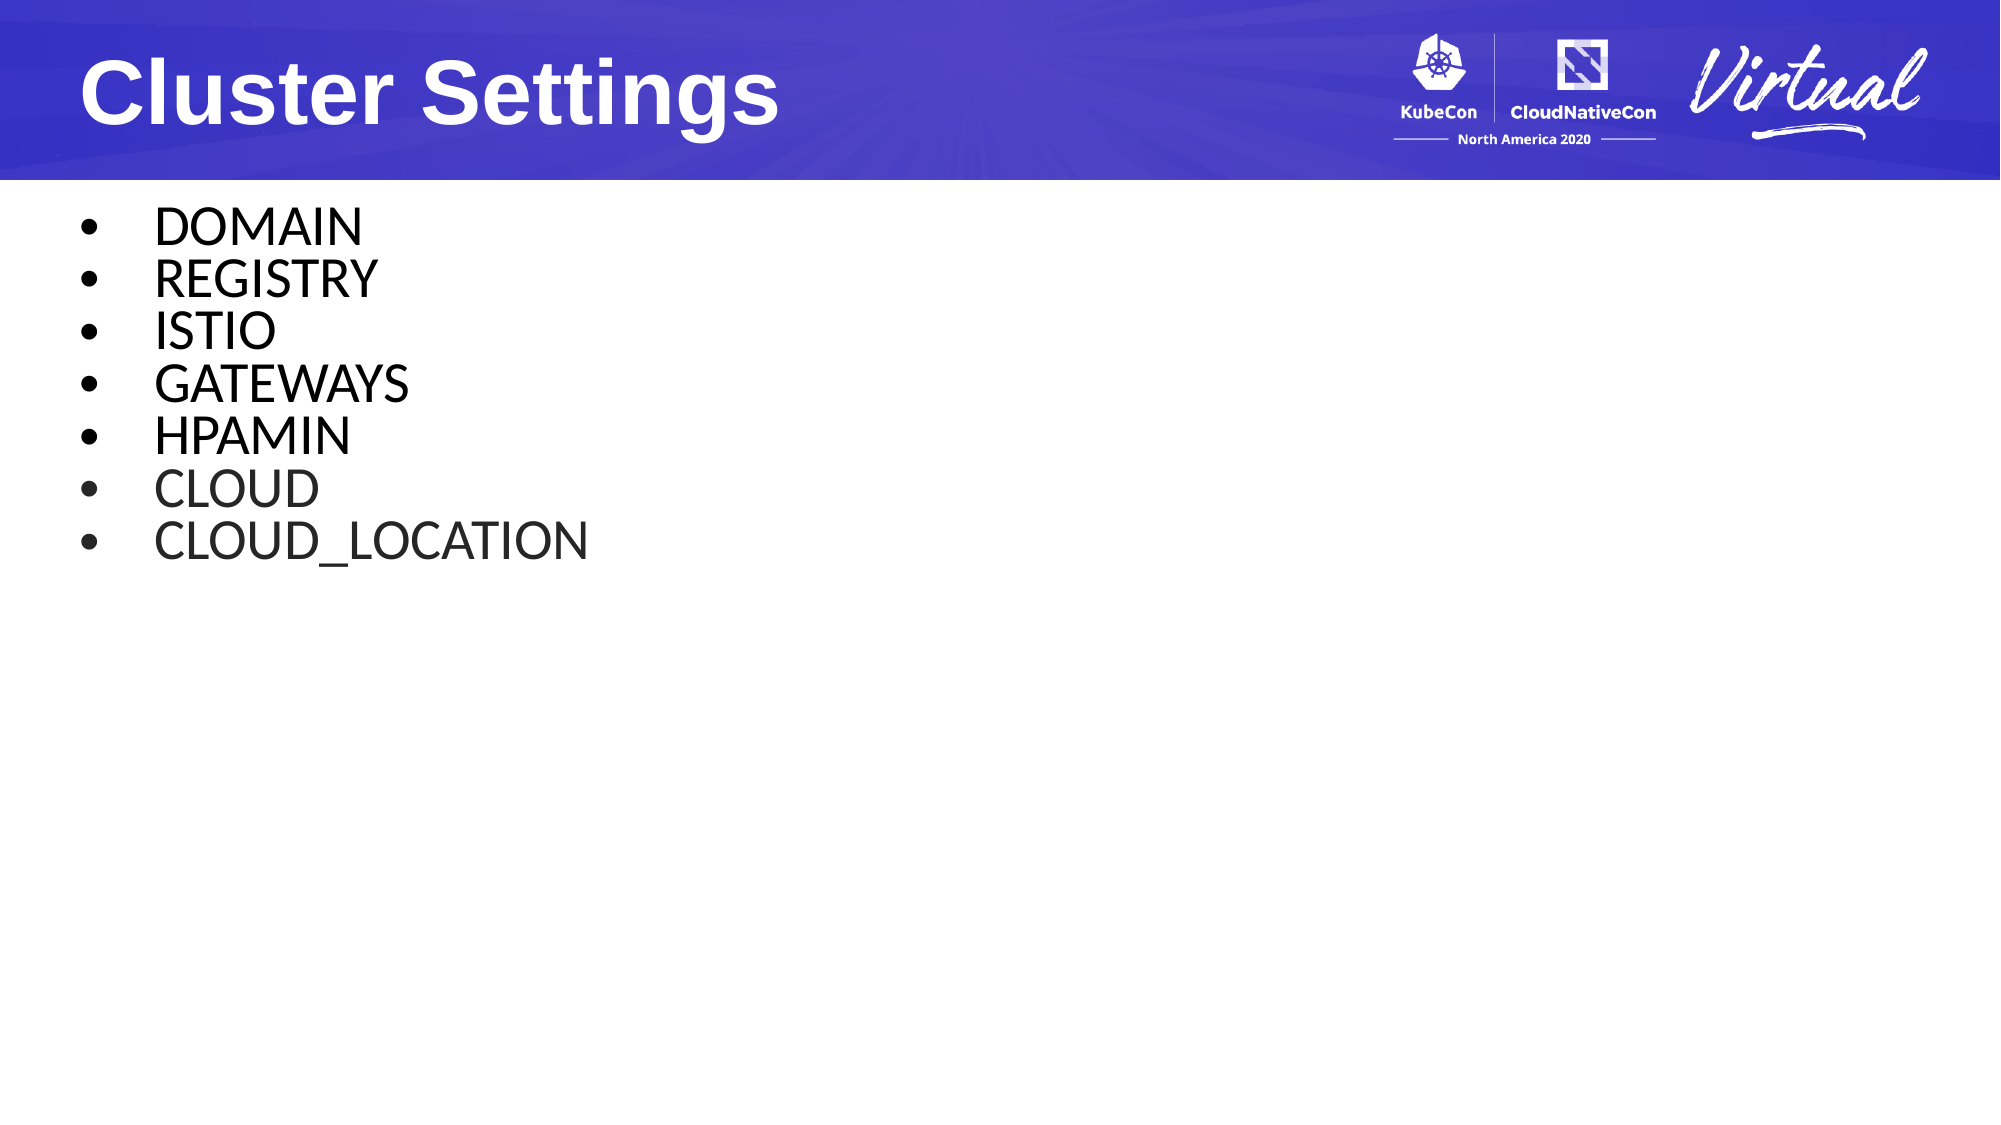

Cluster Settings
DOMAIN
REGISTRY
ISTIO
GATEWAYS
HPAMIN
CLOUD
CLOUD_LOCATION